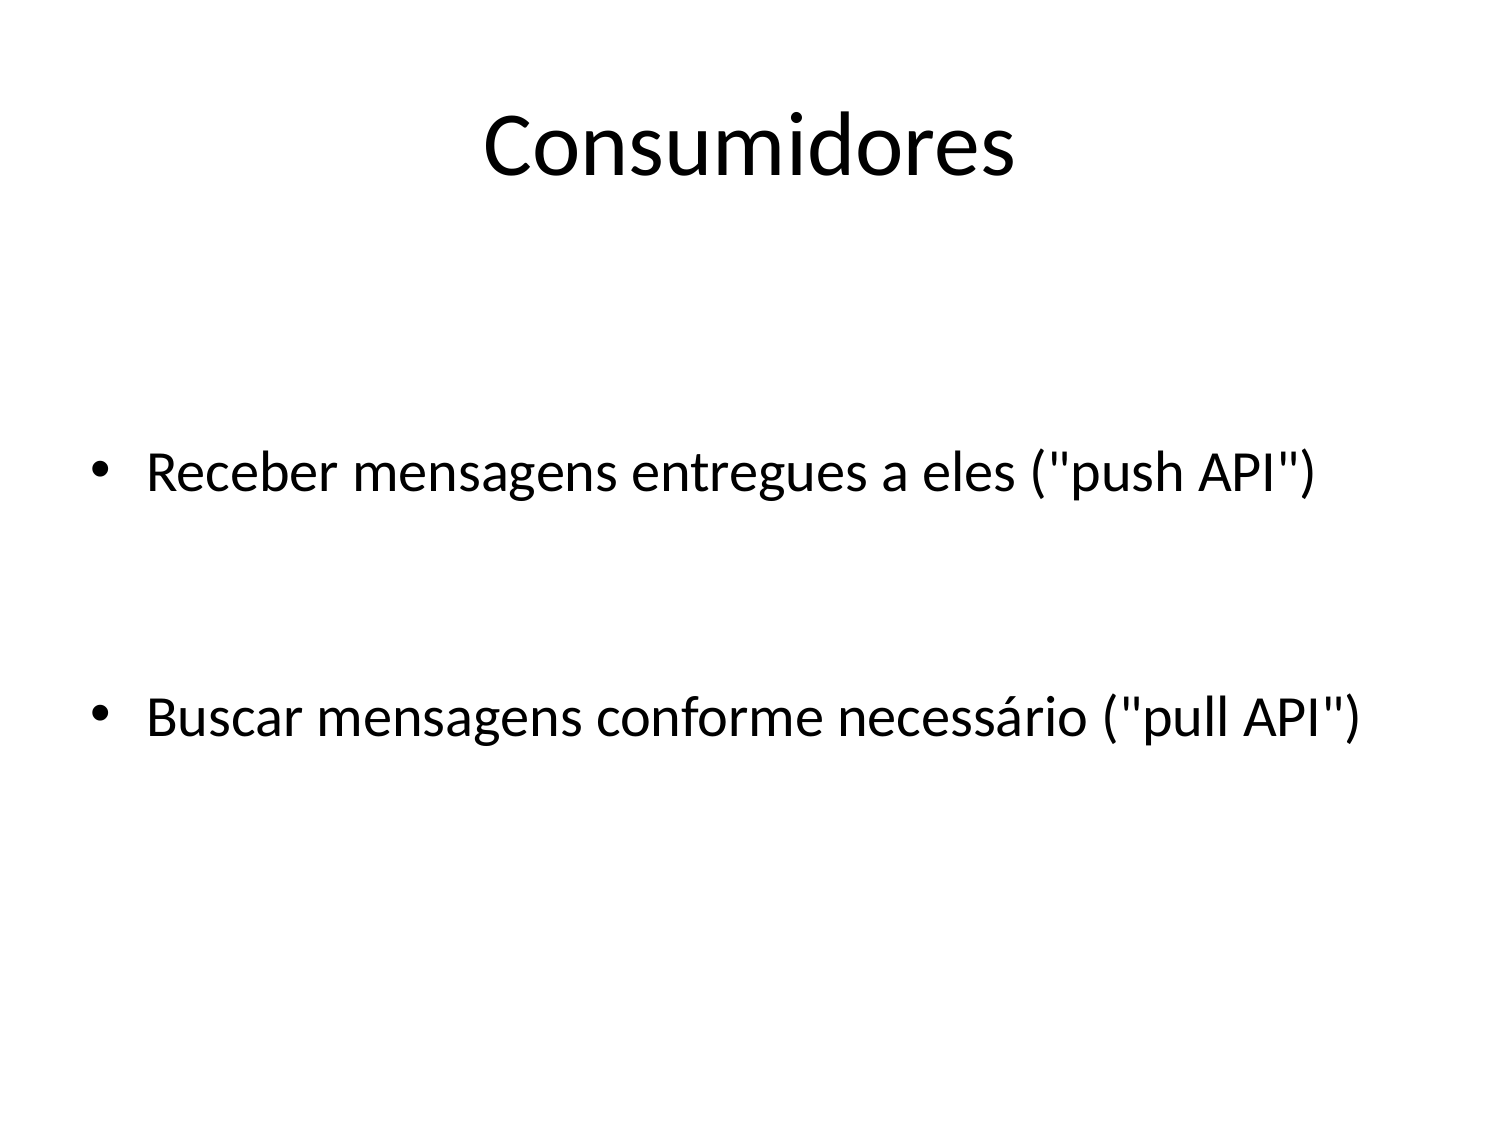

# Consumidores

Receber mensagens entregues a eles ("push API")

Buscar mensagens conforme necessário ("pull API")